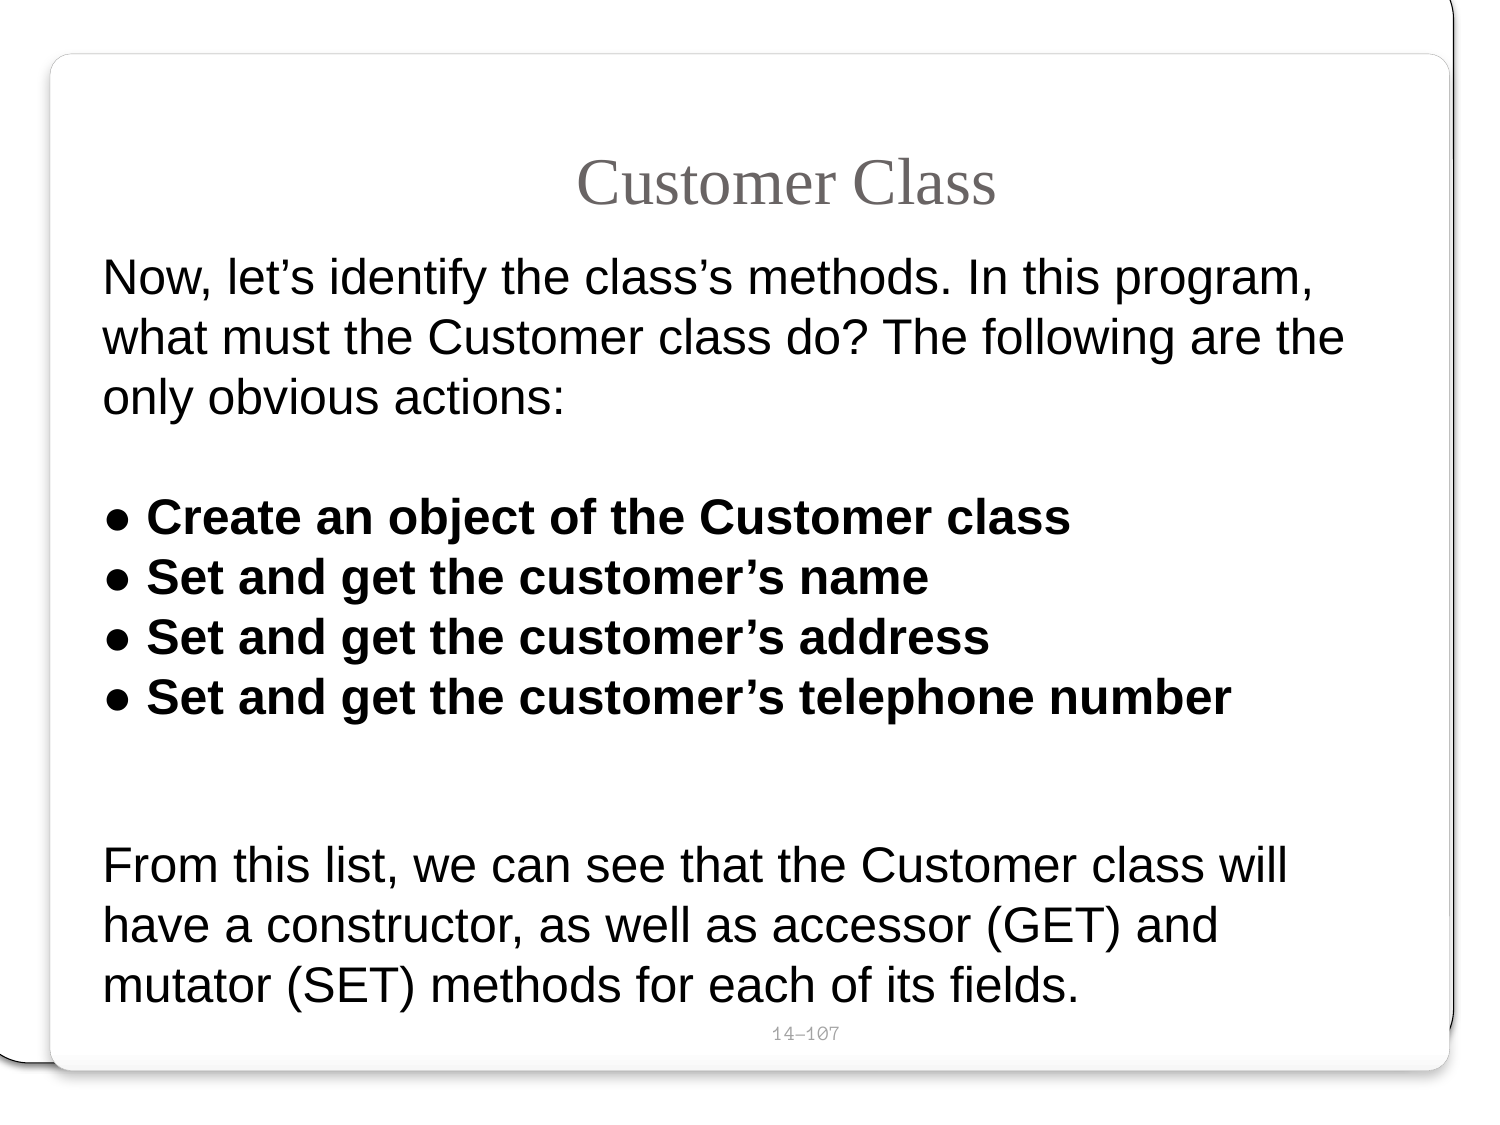

Customer Class
Now, let’s identify the class’s methods. In this program, what must the Customer class do? The following are the only obvious actions:

● Create an object of the Customer class
● Set and get the customer’s name
● Set and get the customer’s address
● Set and get the customer’s telephone number
From this list, we can see that the Customer class will have a constructor, as well as accessor (GET) and mutator (SET) methods for each of its fields.
14-107